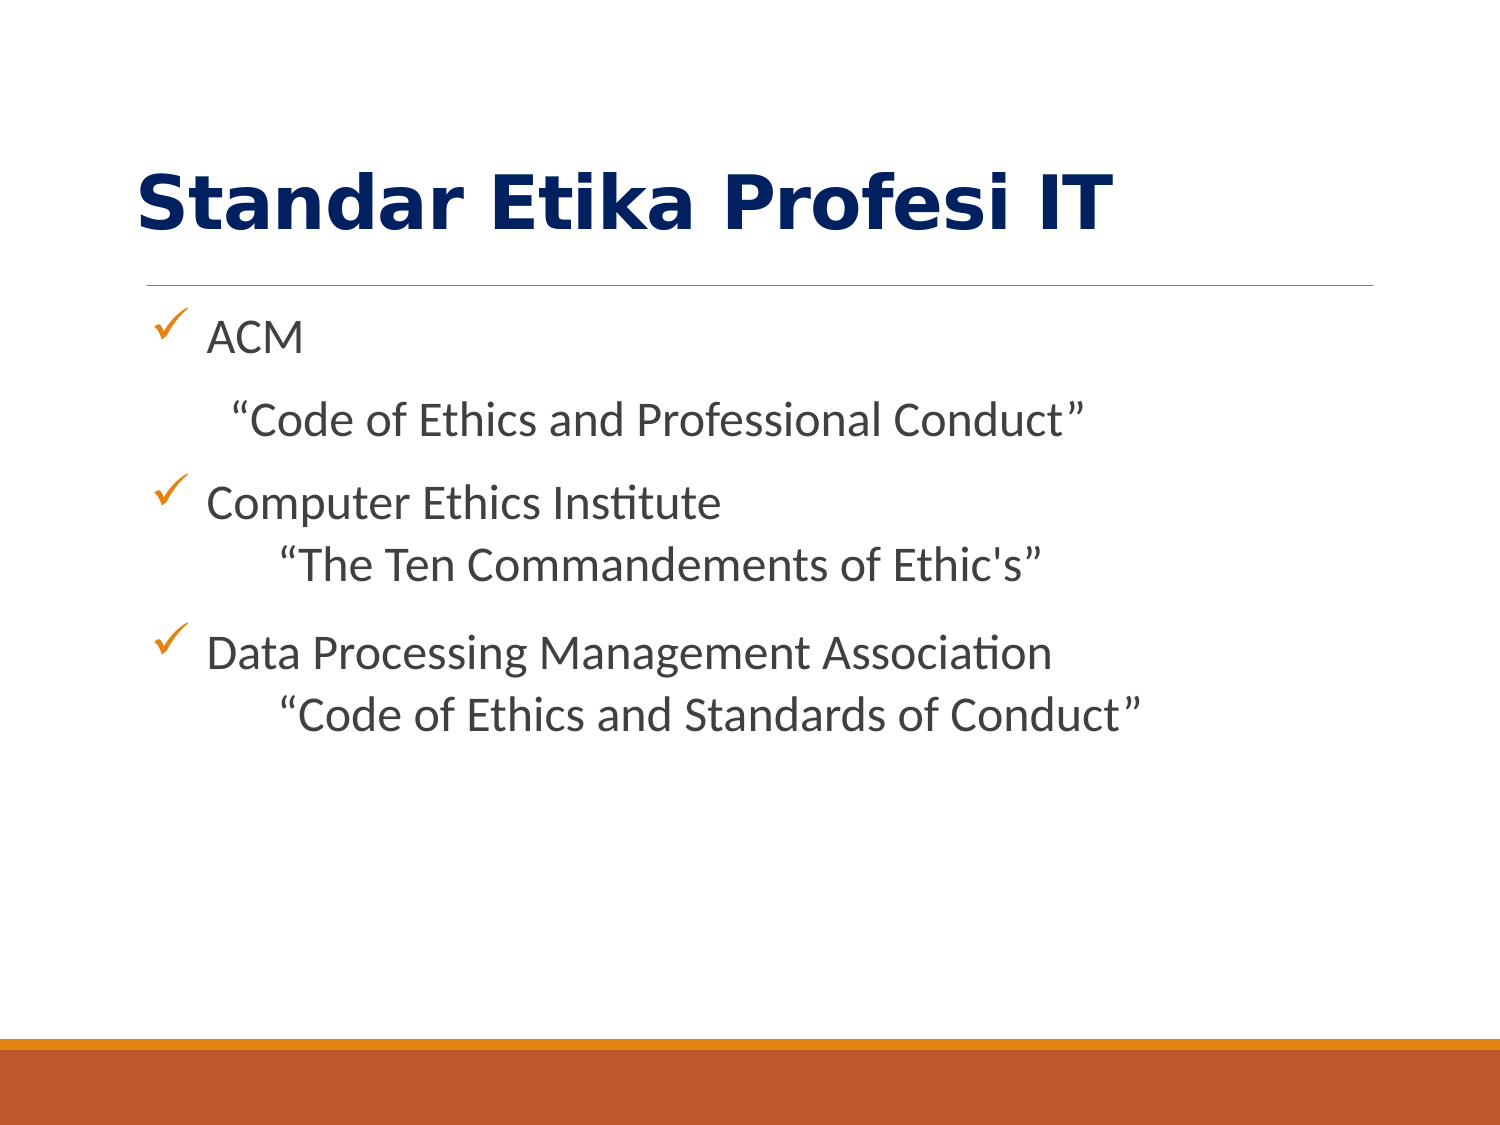

# Standar Etika Profesi IT
ACM
       “Code of Ethics and Professional Conduct”
Computer Ethics Institute
       “The Ten Commandements of Ethic's”
Data Processing Management Association
       “Code of Ethics and Standards of Conduct”